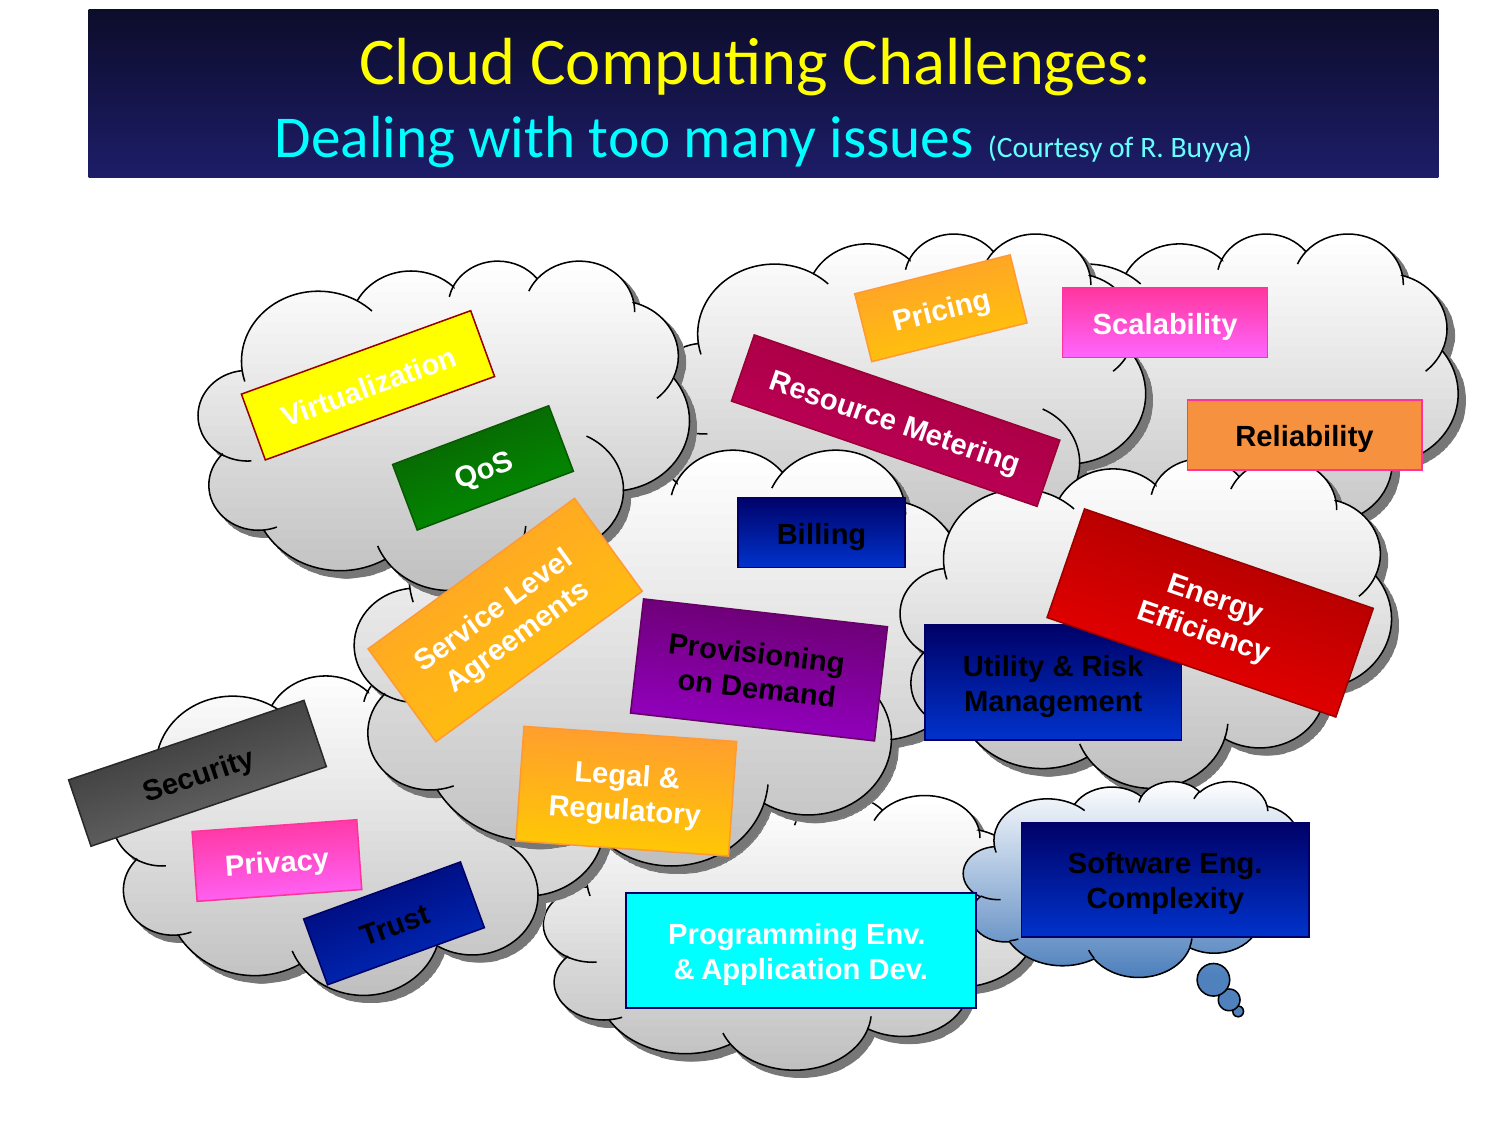

Cloud Computing Challenges:
Dealing with too many issues (Courtesy of R. Buyya)

Pricing
Scalability
Virtualization
Resource Metering
Reliability
QoS

Billing
Energy Efficiency
Service Level
Agreements
Provisioning
on Demand
Utility & Risk Management

Legal &
Regulatory
Security

Software Eng. Complexity
Privacy
Trust
Programming Env.
& Application Dev.